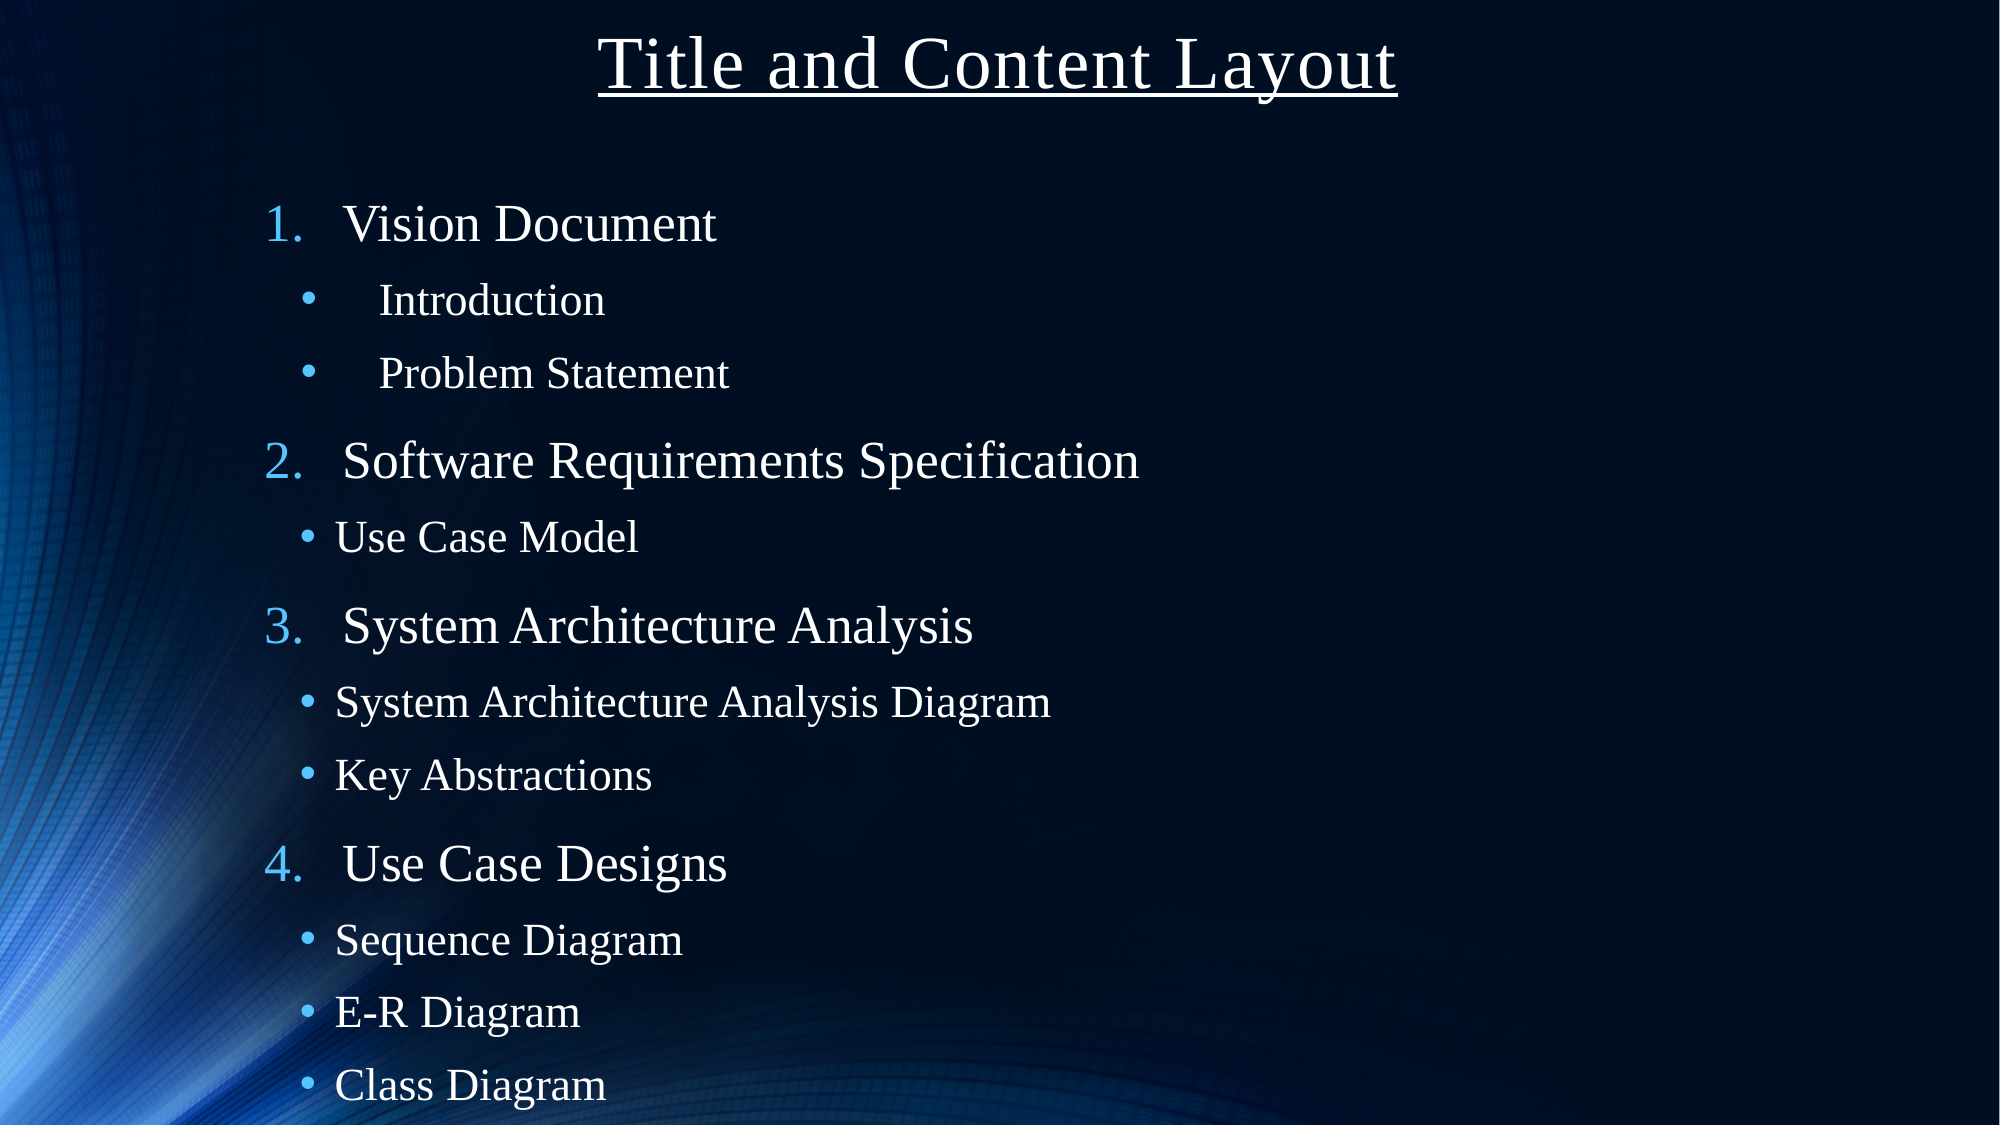

# Title and Content Layout
Vision Document
Introduction
Problem Statement
Software Requirements Specification
Use Case Model
System Architecture Analysis
System Architecture Analysis Diagram
Key Abstractions
Use Case Designs
Sequence Diagram
E-R Diagram
Class Diagram